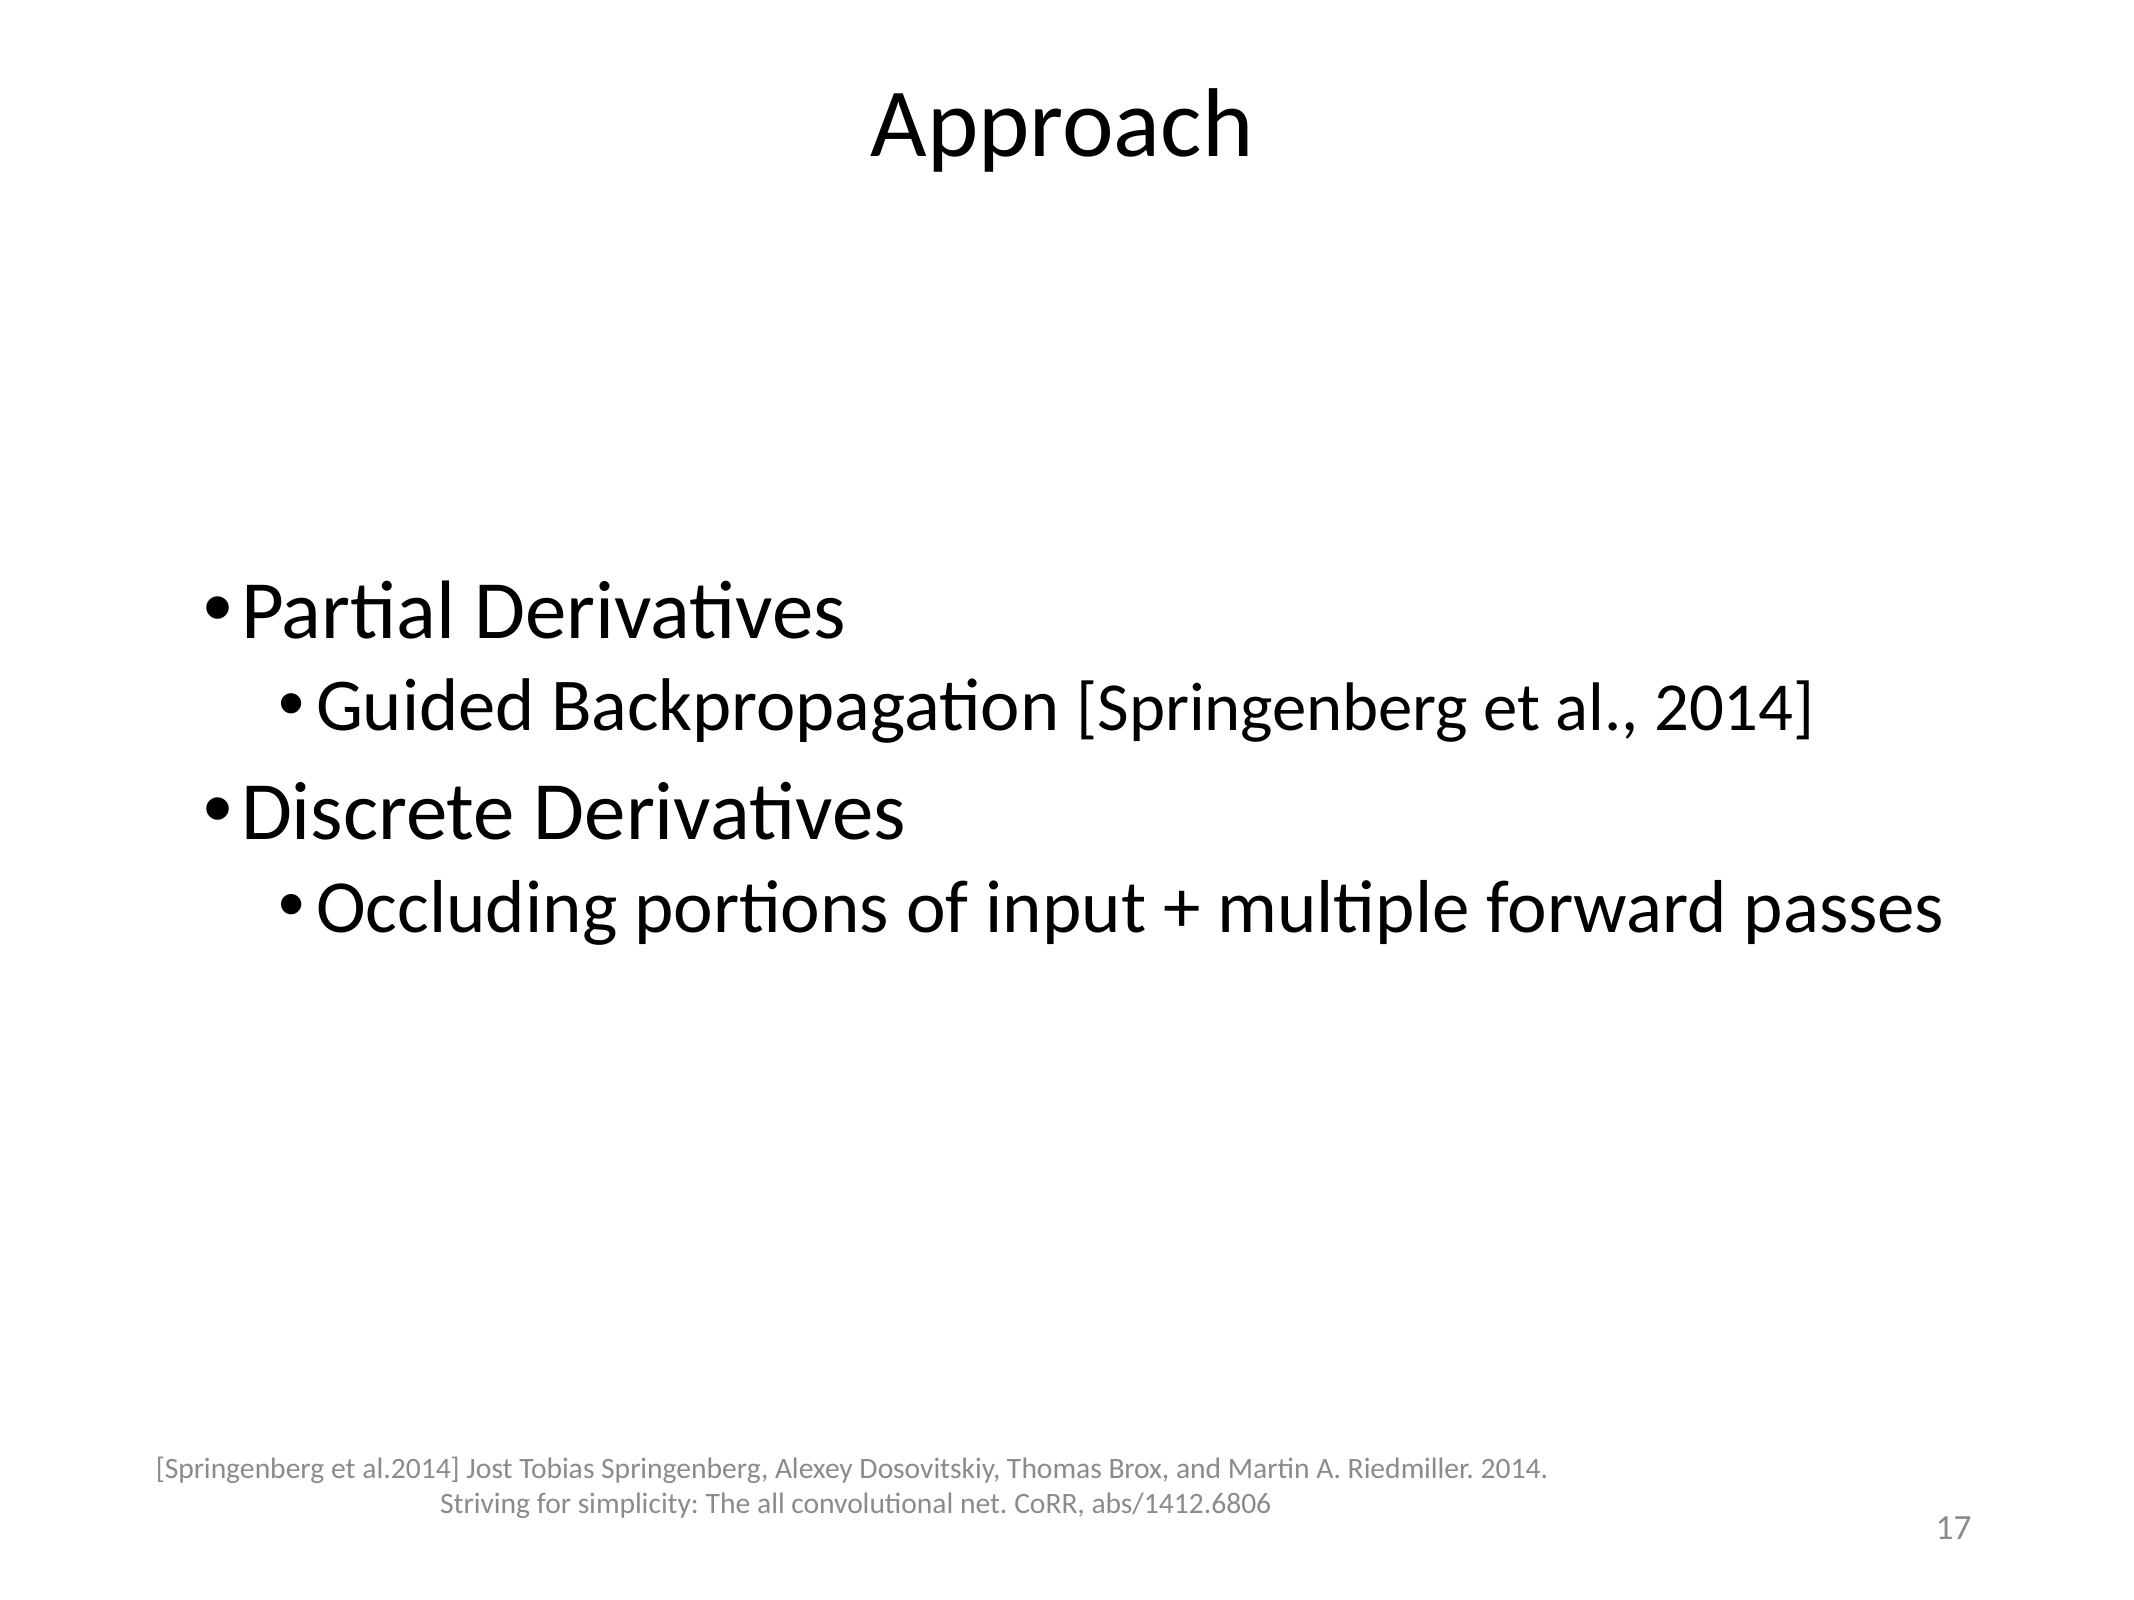

# Approach
Partial Derivatives
Guided Backpropagation [Springenberg et al., 2014]
Discrete Derivatives
Occluding portions of input + multiple forward passes
[Springenberg et al.2014] Jost Tobias Springenberg, Alexey Dosovitskiy, Thomas Brox, and Martin A. Riedmiller. 2014.
Striving for simplicity: The all convolutional net. CoRR, abs/1412.6806
17